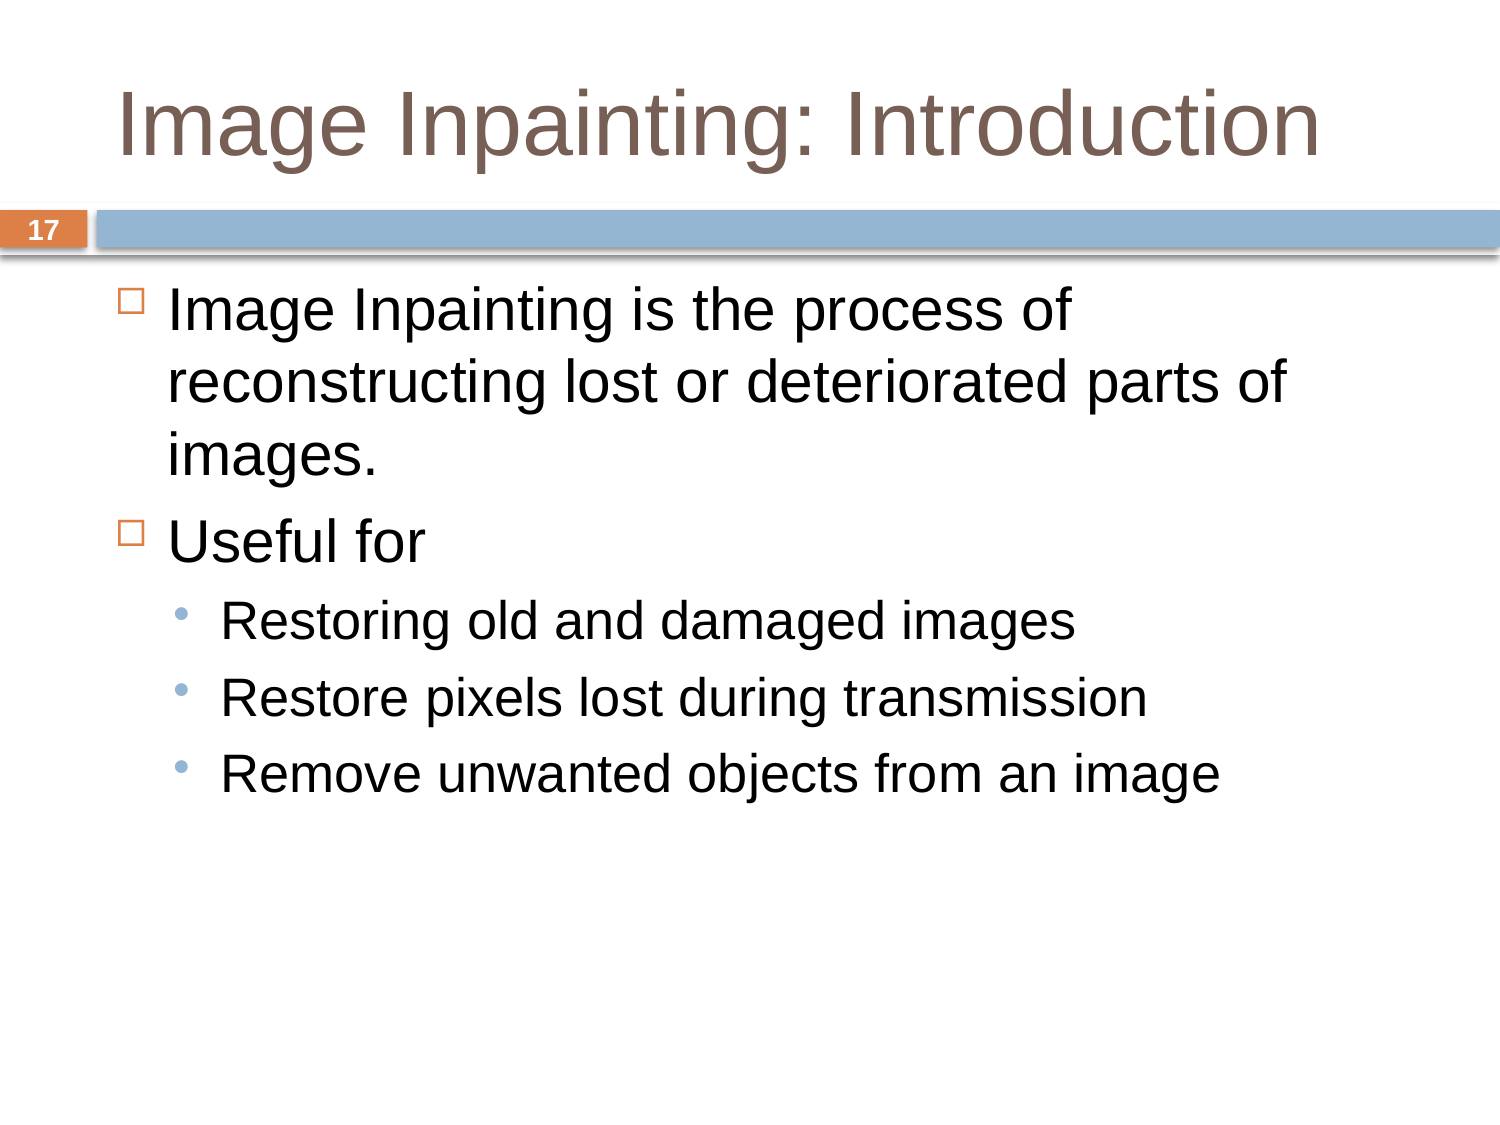

# Image Inpainting: Introduction
17
Image Inpainting is the process of reconstructing lost or deteriorated parts of images.
Useful for
Restoring old and damaged images
Restore pixels lost during transmission
Remove unwanted objects from an image